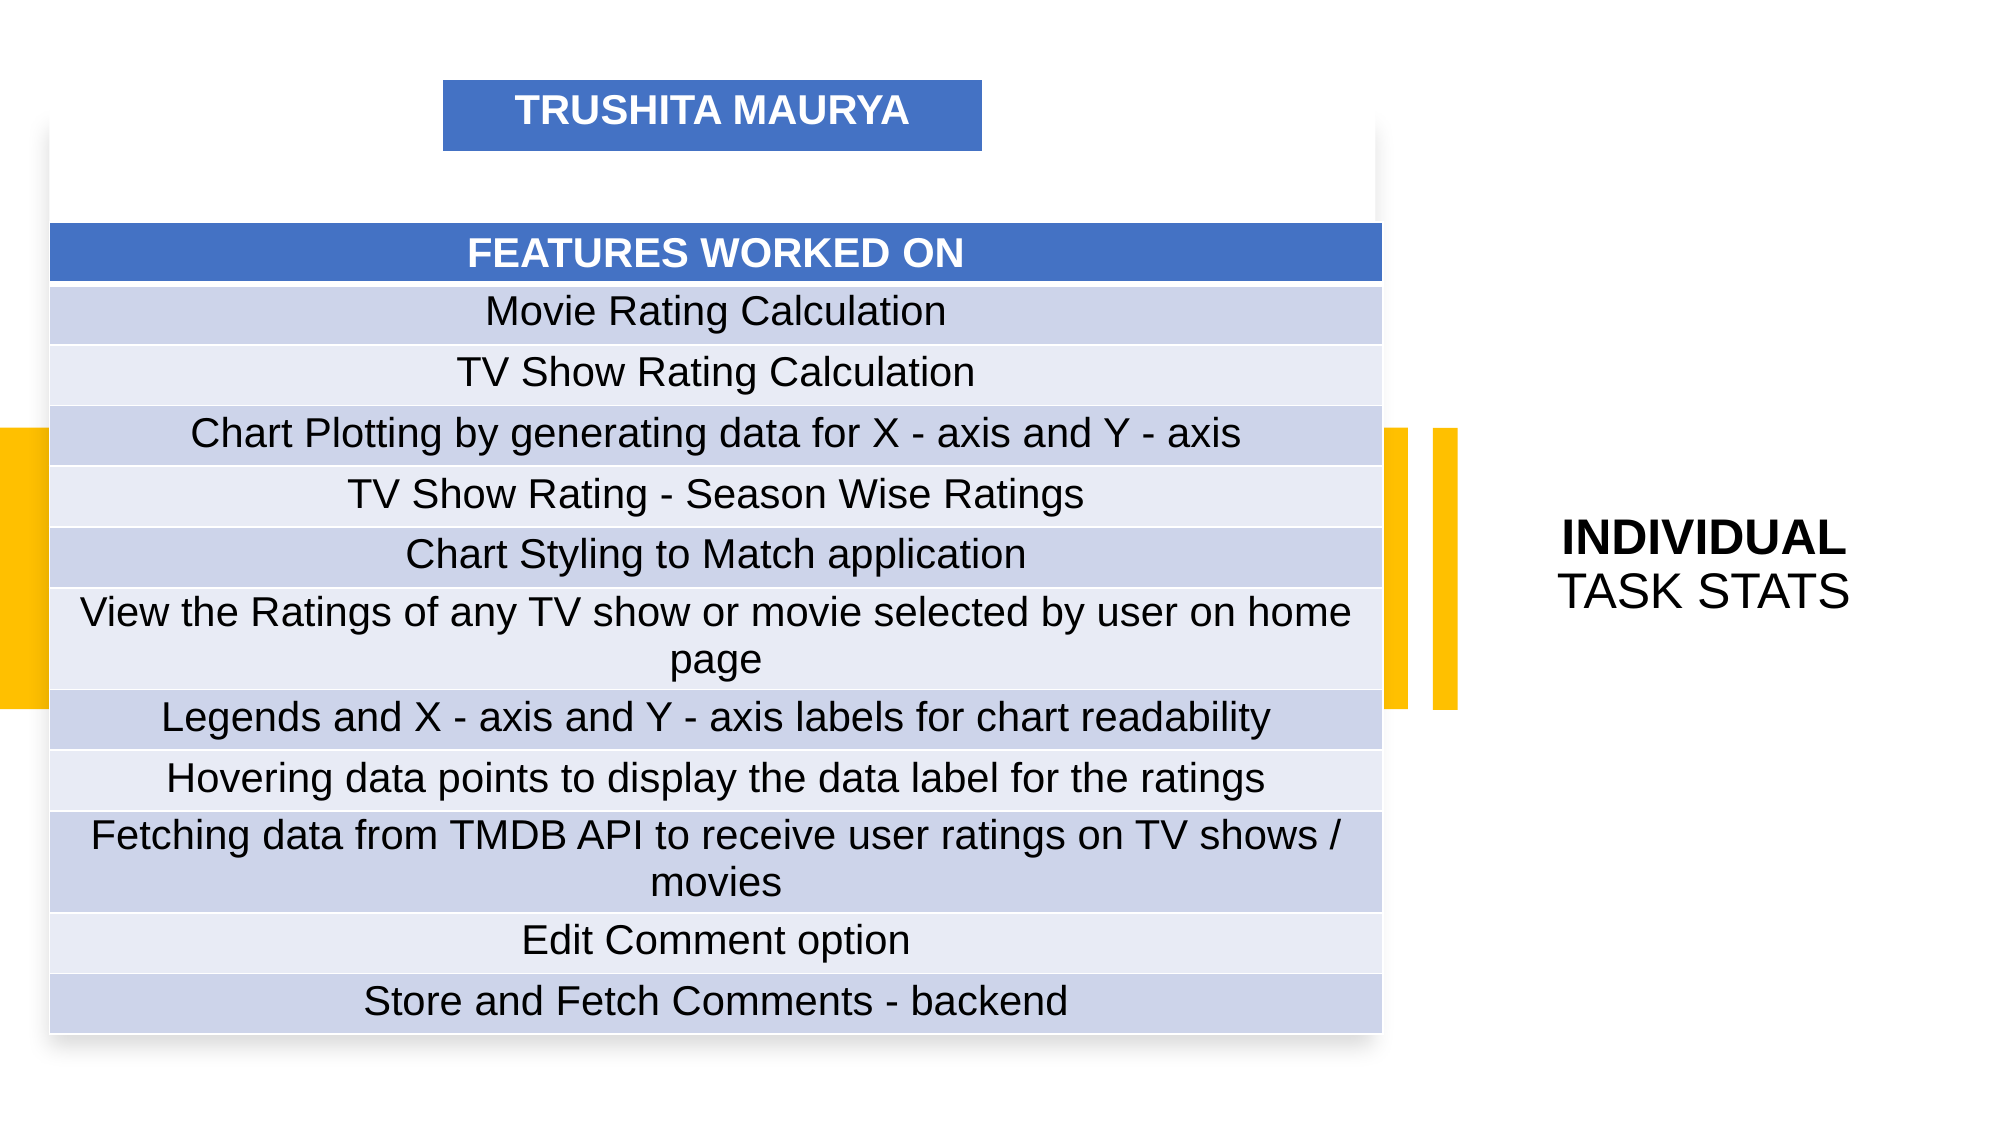

| TRUSHITA MAURYA |
| --- |

| FEATURES WORKED ON |
| --- |
| Movie Rating Calculation |
| TV Show Rating Calculation |
| Chart Plotting by generating data for X - axis and Y - axis |
| TV Show Rating - Season Wise Ratings |
| Chart Styling to Match application |
| View the Ratings of any TV show or movie selected by user on home page |
| Legends and X - axis and Y - axis labels for chart readability |
| Hovering data points to display the data label for the ratings |
| Fetching data from TMDB API to receive user ratings on TV shows / movies |
| Edit Comment option |
| Store and Fetch Comments - backend |
# INDIVIDUAL TASK STATS